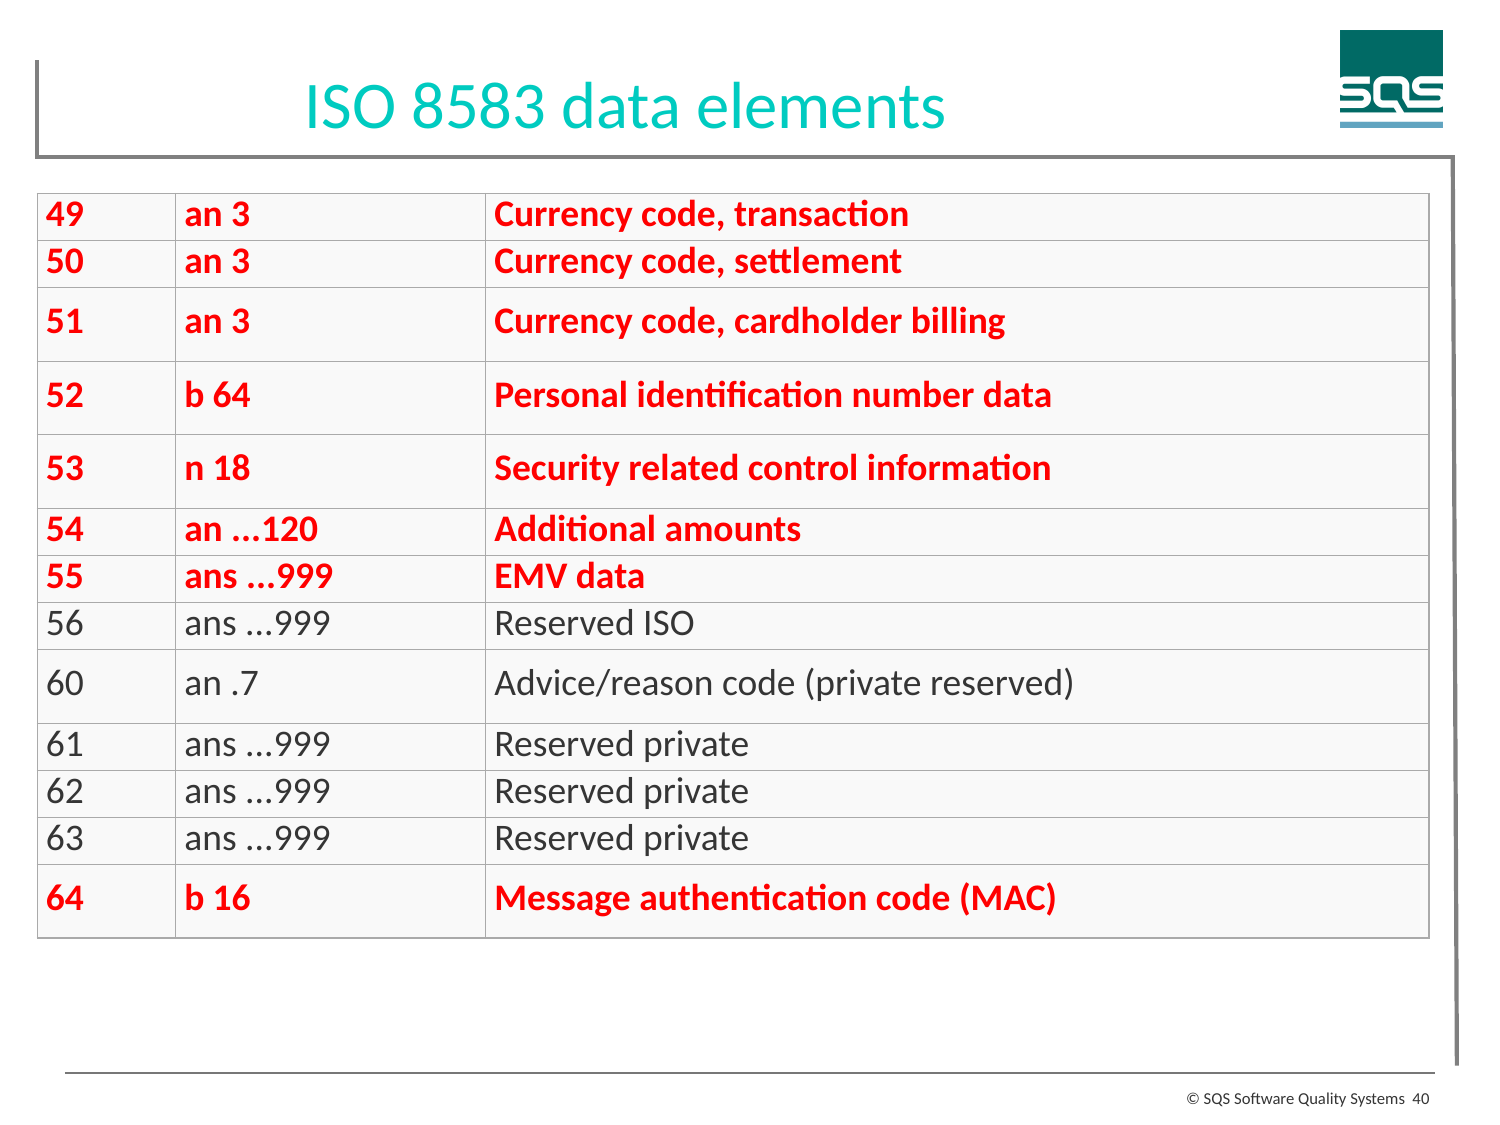

ISO 8583 data elements
| 49 | an 3 | Currency code, transaction |
| --- | --- | --- |
| 50 | an 3 | Currency code, settlement |
| 51 | an 3 | Currency code, cardholder billing |
| 52 | b 64 | Personal identification number data |
| 53 | n 18 | Security related control information |
| 54 | an ...120 | Additional amounts |
| 55 | ans ...999 | EMV data |
| 56 | ans ...999 | Reserved ISO |
| 60 | an .7 | Advice/reason code (private reserved) |
| 61 | ans ...999 | Reserved private |
| 62 | ans ...999 | Reserved private |
| 63 | ans ...999 | Reserved private |
| 64 | b 16 | Message authentication code (MAC) |
40
© SQS Software Quality Systems